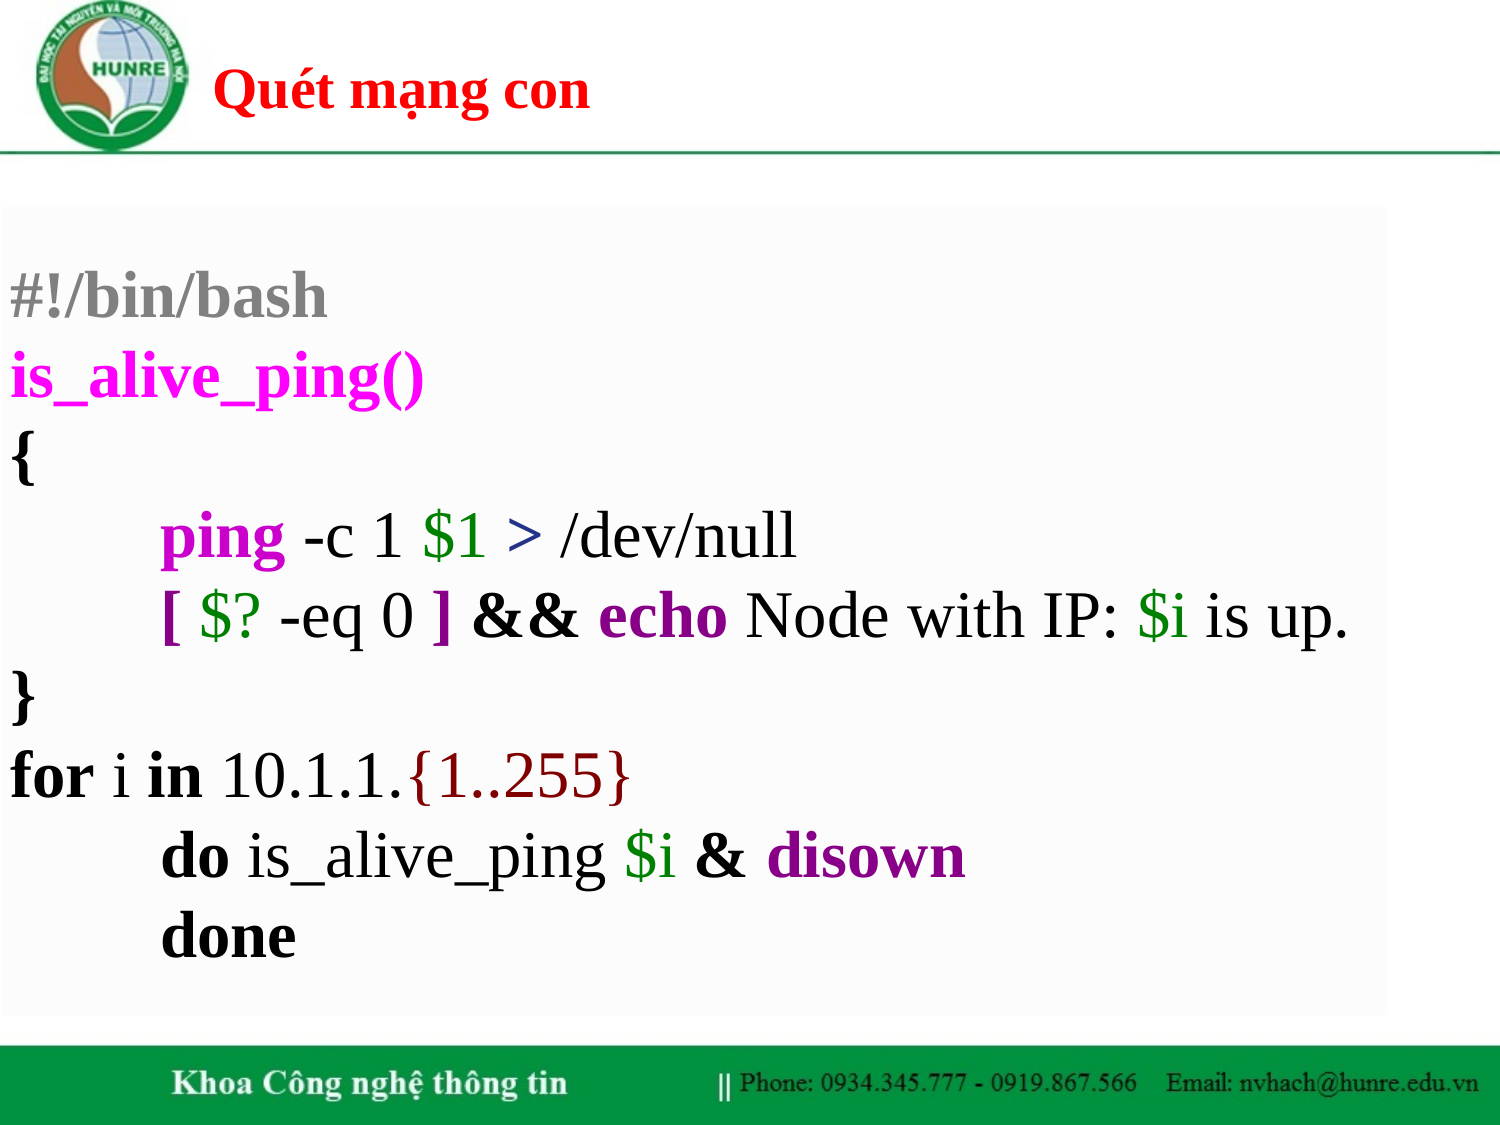

# Quét mạng con
#!/bin/bash
is_alive_ping()
{
	ping -c 1 $1 > /dev/null
	[ $? -eq 0 ] && echo Node with IP: $i is up.
}
for i in 10.1.1.{1..255}
	do is_alive_ping $i & disown
	done